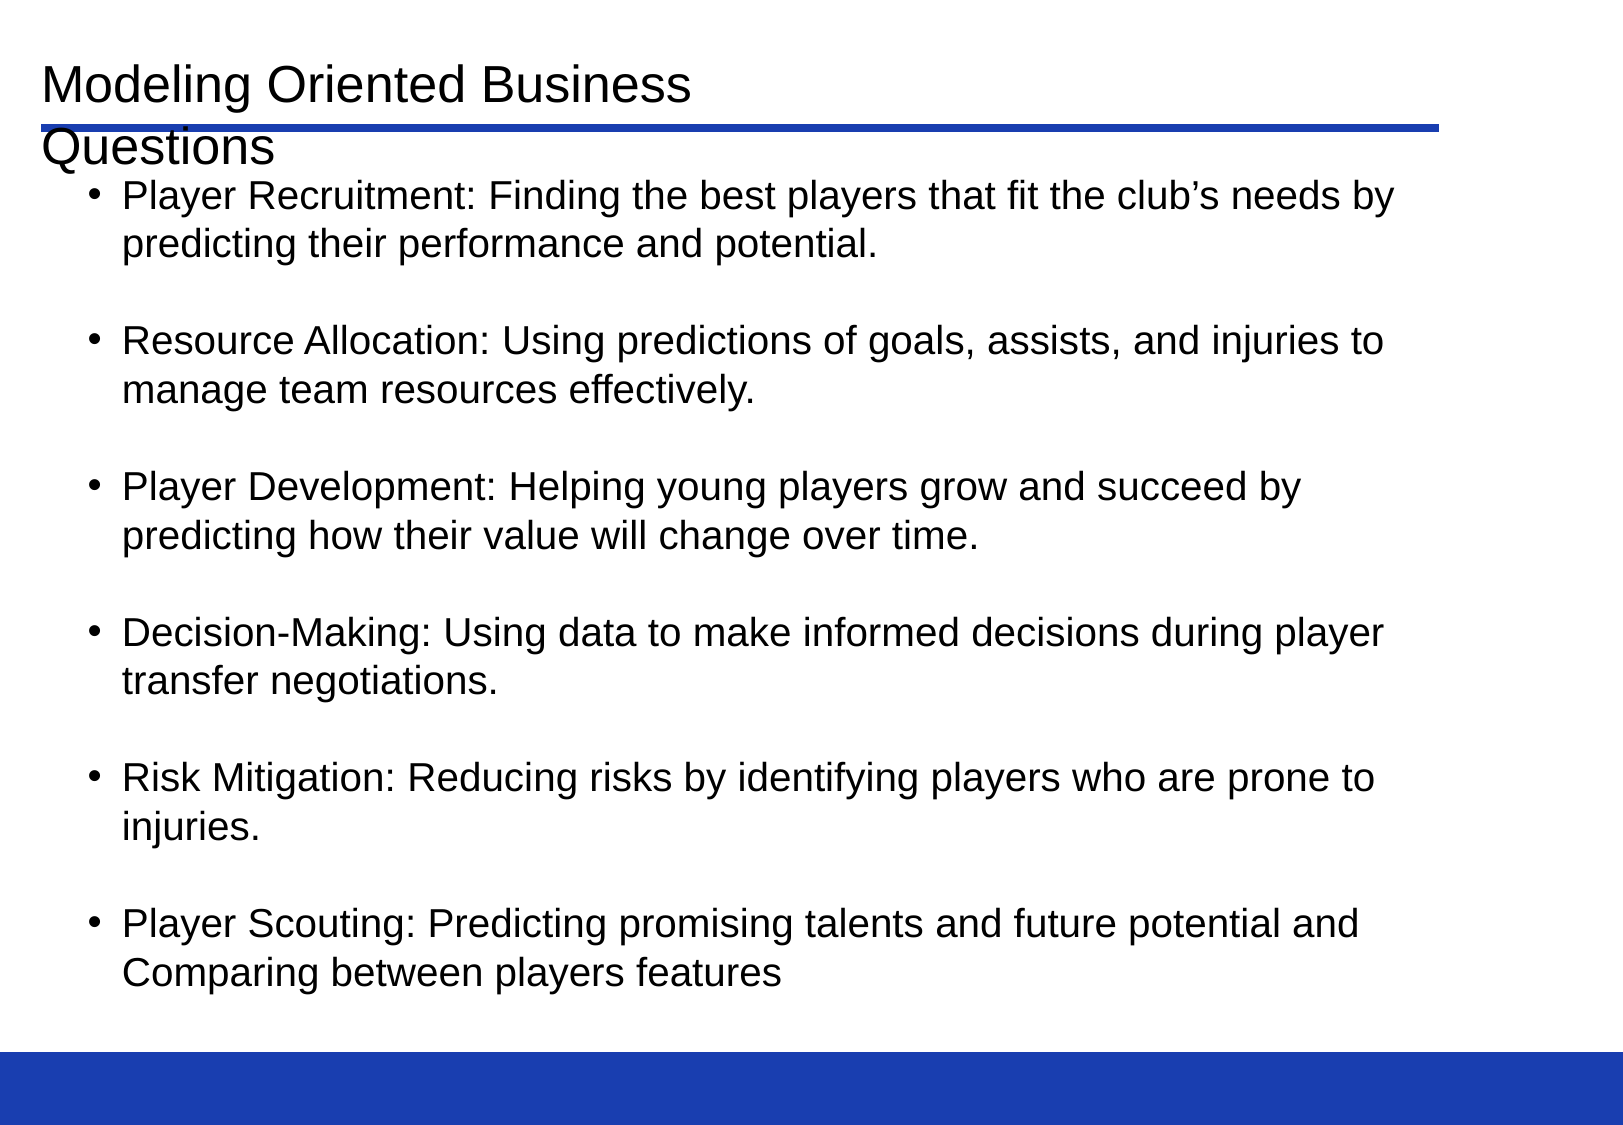

Modeling Oriented Business Questions

Player Recruitment: Finding the best players that fit the club’s needs by predicting their performance and potential.

Resource Allocation: Using predictions of goals, assists, and injuries to manage team resources effectively.

Player Development: Helping young players grow and succeed by predicting how their value will change over time.

Decision-Making: Using data to make informed decisions during player transfer negotiations.

Risk Mitigation: Reducing risks by identifying players who are prone to injuries.

Player Scouting: Predicting promising talents and future potential and Comparing between players features